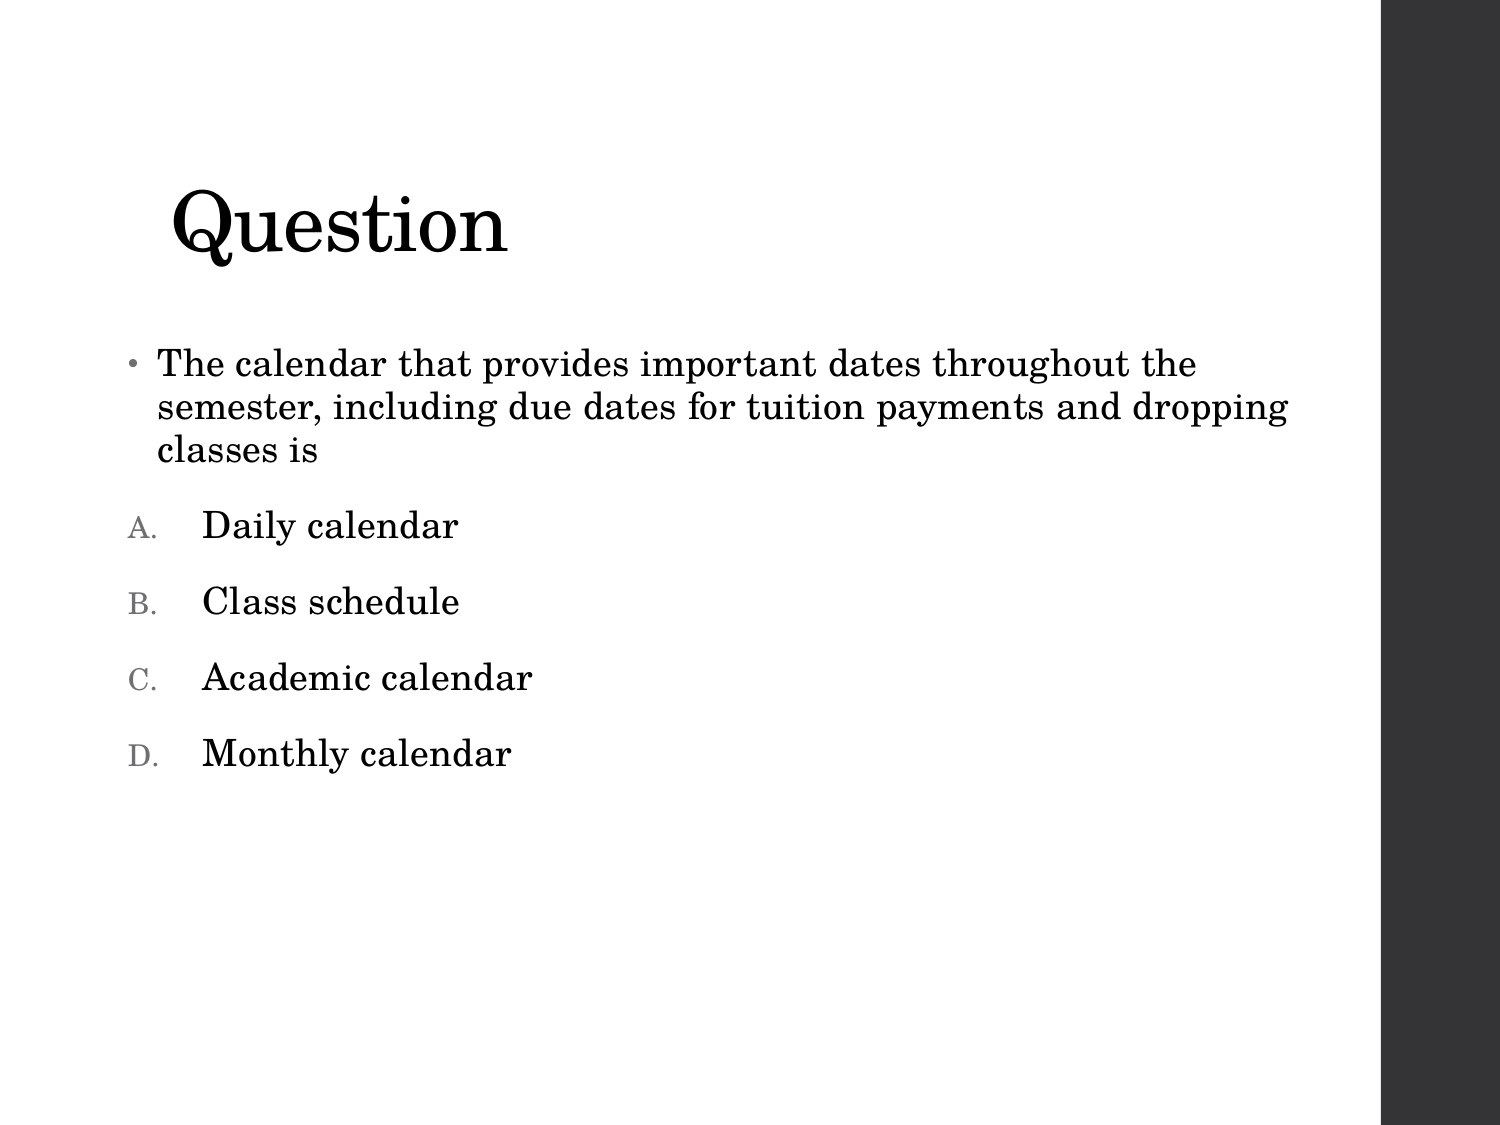

# Question
The calendar that provides important dates throughout the semester, including due dates for tuition payments and dropping classes is
Daily calendar
Class schedule
Academic calendar
Monthly calendar